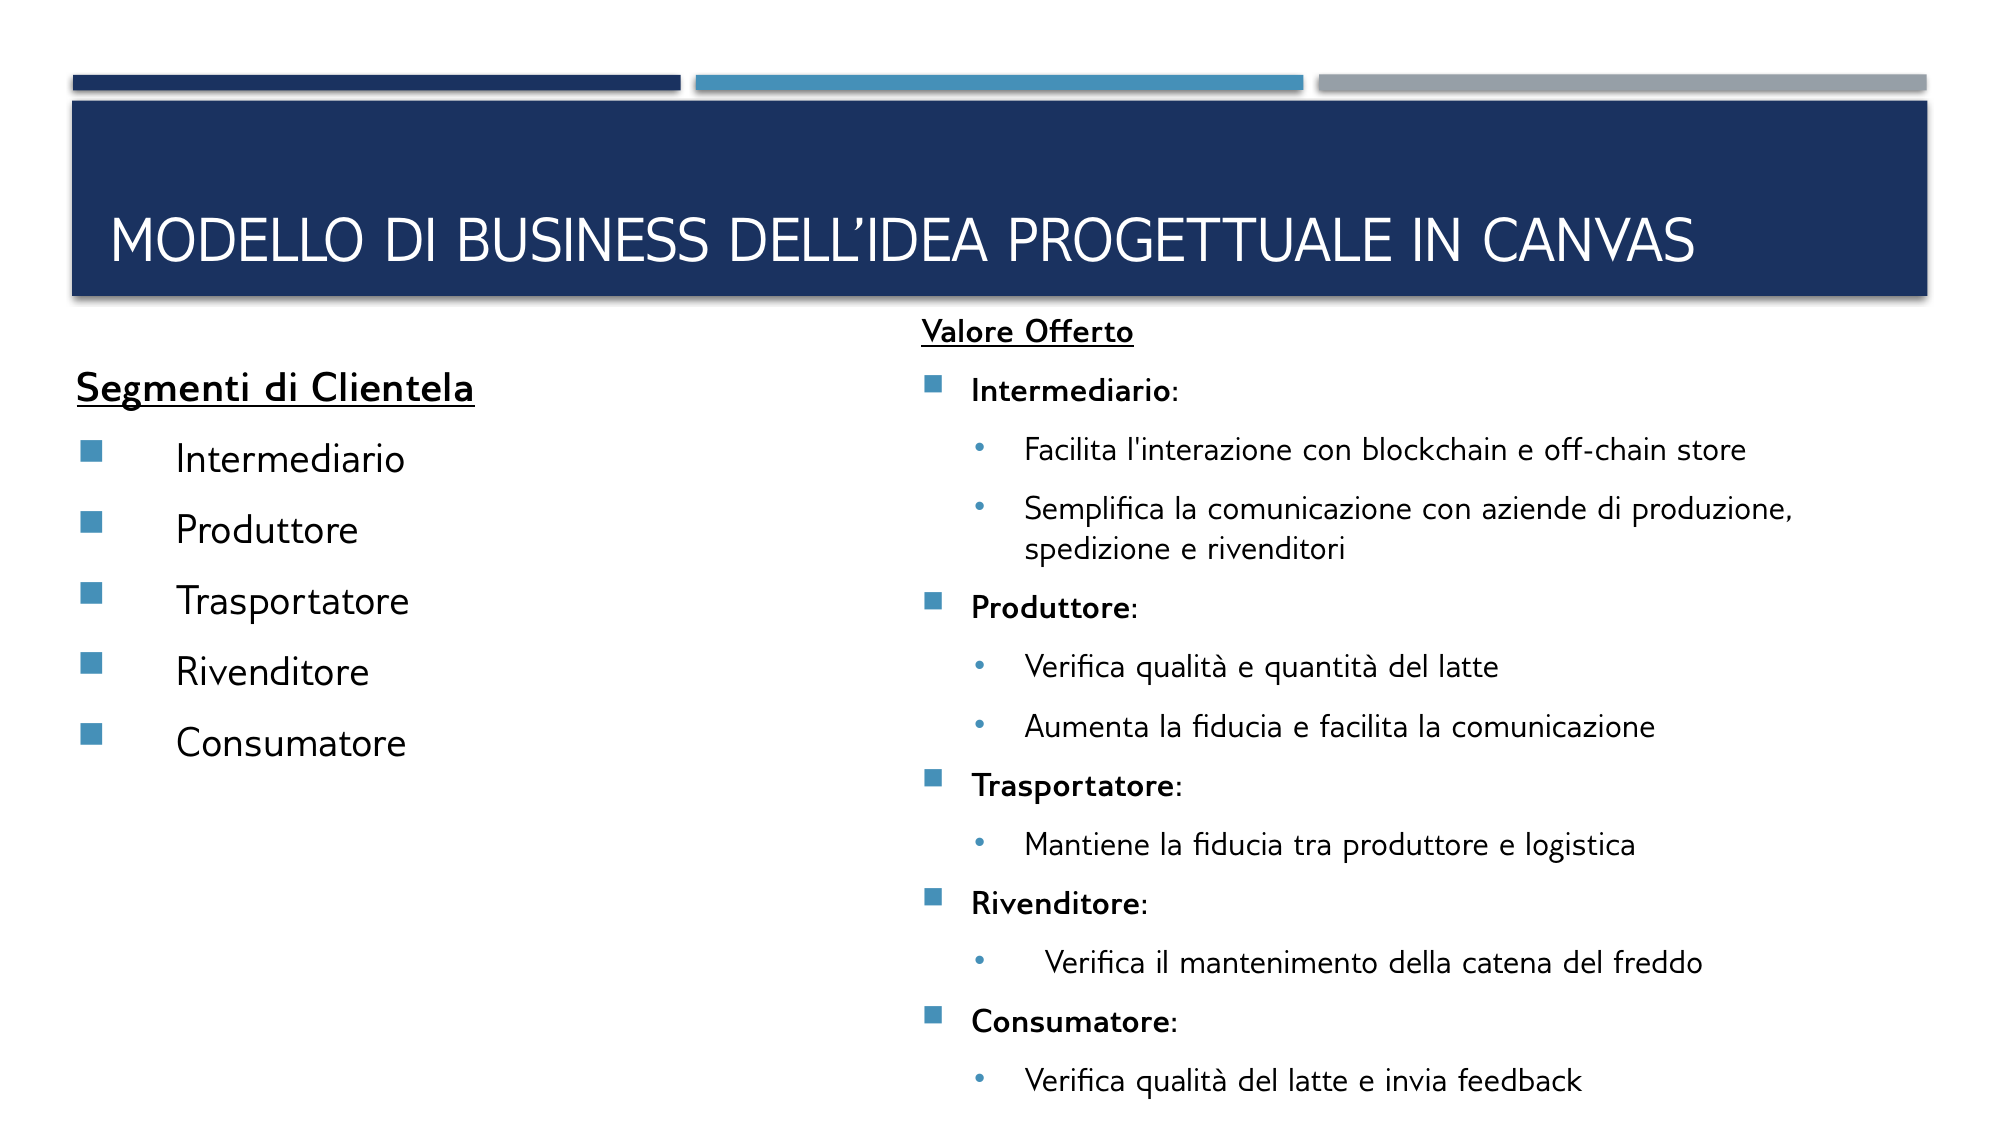

# Modello di Business dell’idea Progettuale in CANVAS
Segmenti di Clientela
    Intermediario
    Produttore
    Trasportatore
    Rivenditore
    Consumatore
Valore Offerto
Intermediario:
Facilita l'interazione con blockchain e off-chain store
Semplifica la comunicazione con aziende di produzione, spedizione e rivenditori
Produttore:
Verifica qualità e quantità del latte
Aumenta la fiducia e facilita la comunicazione
Trasportatore:
Mantiene la fiducia tra produttore e logistica
Rivenditore:
  Verifica il mantenimento della catena del freddo
Consumatore:
Verifica qualità del latte e invia feedback